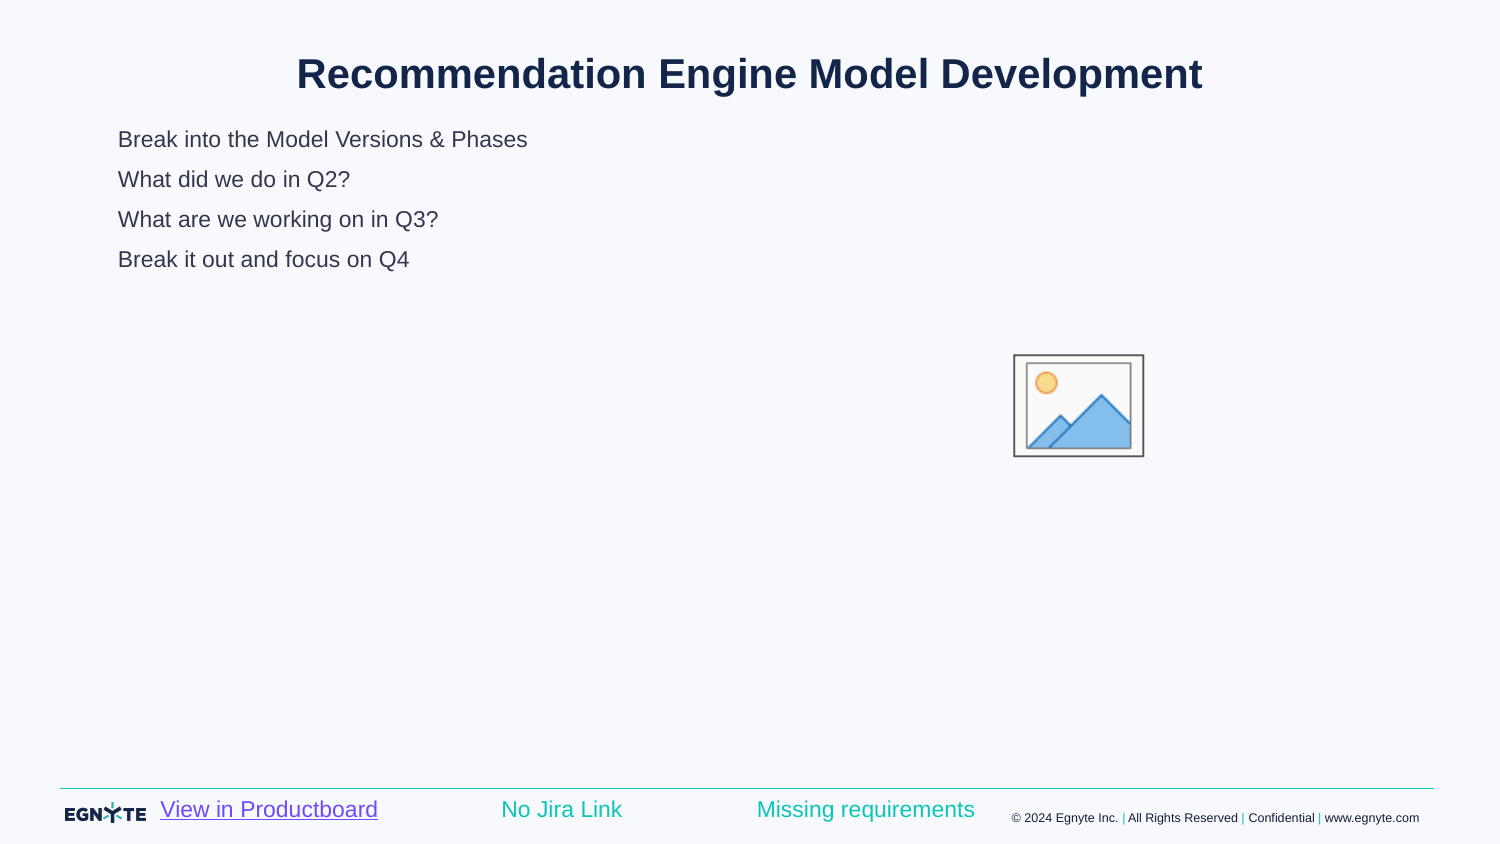

# Recommendation Engine Model Development
Break into the Model Versions & Phases
What did we do in Q2?
What are we working on in Q3?
Break it out and focus on Q4

Missing requirements
No Jira Link
View in Productboard